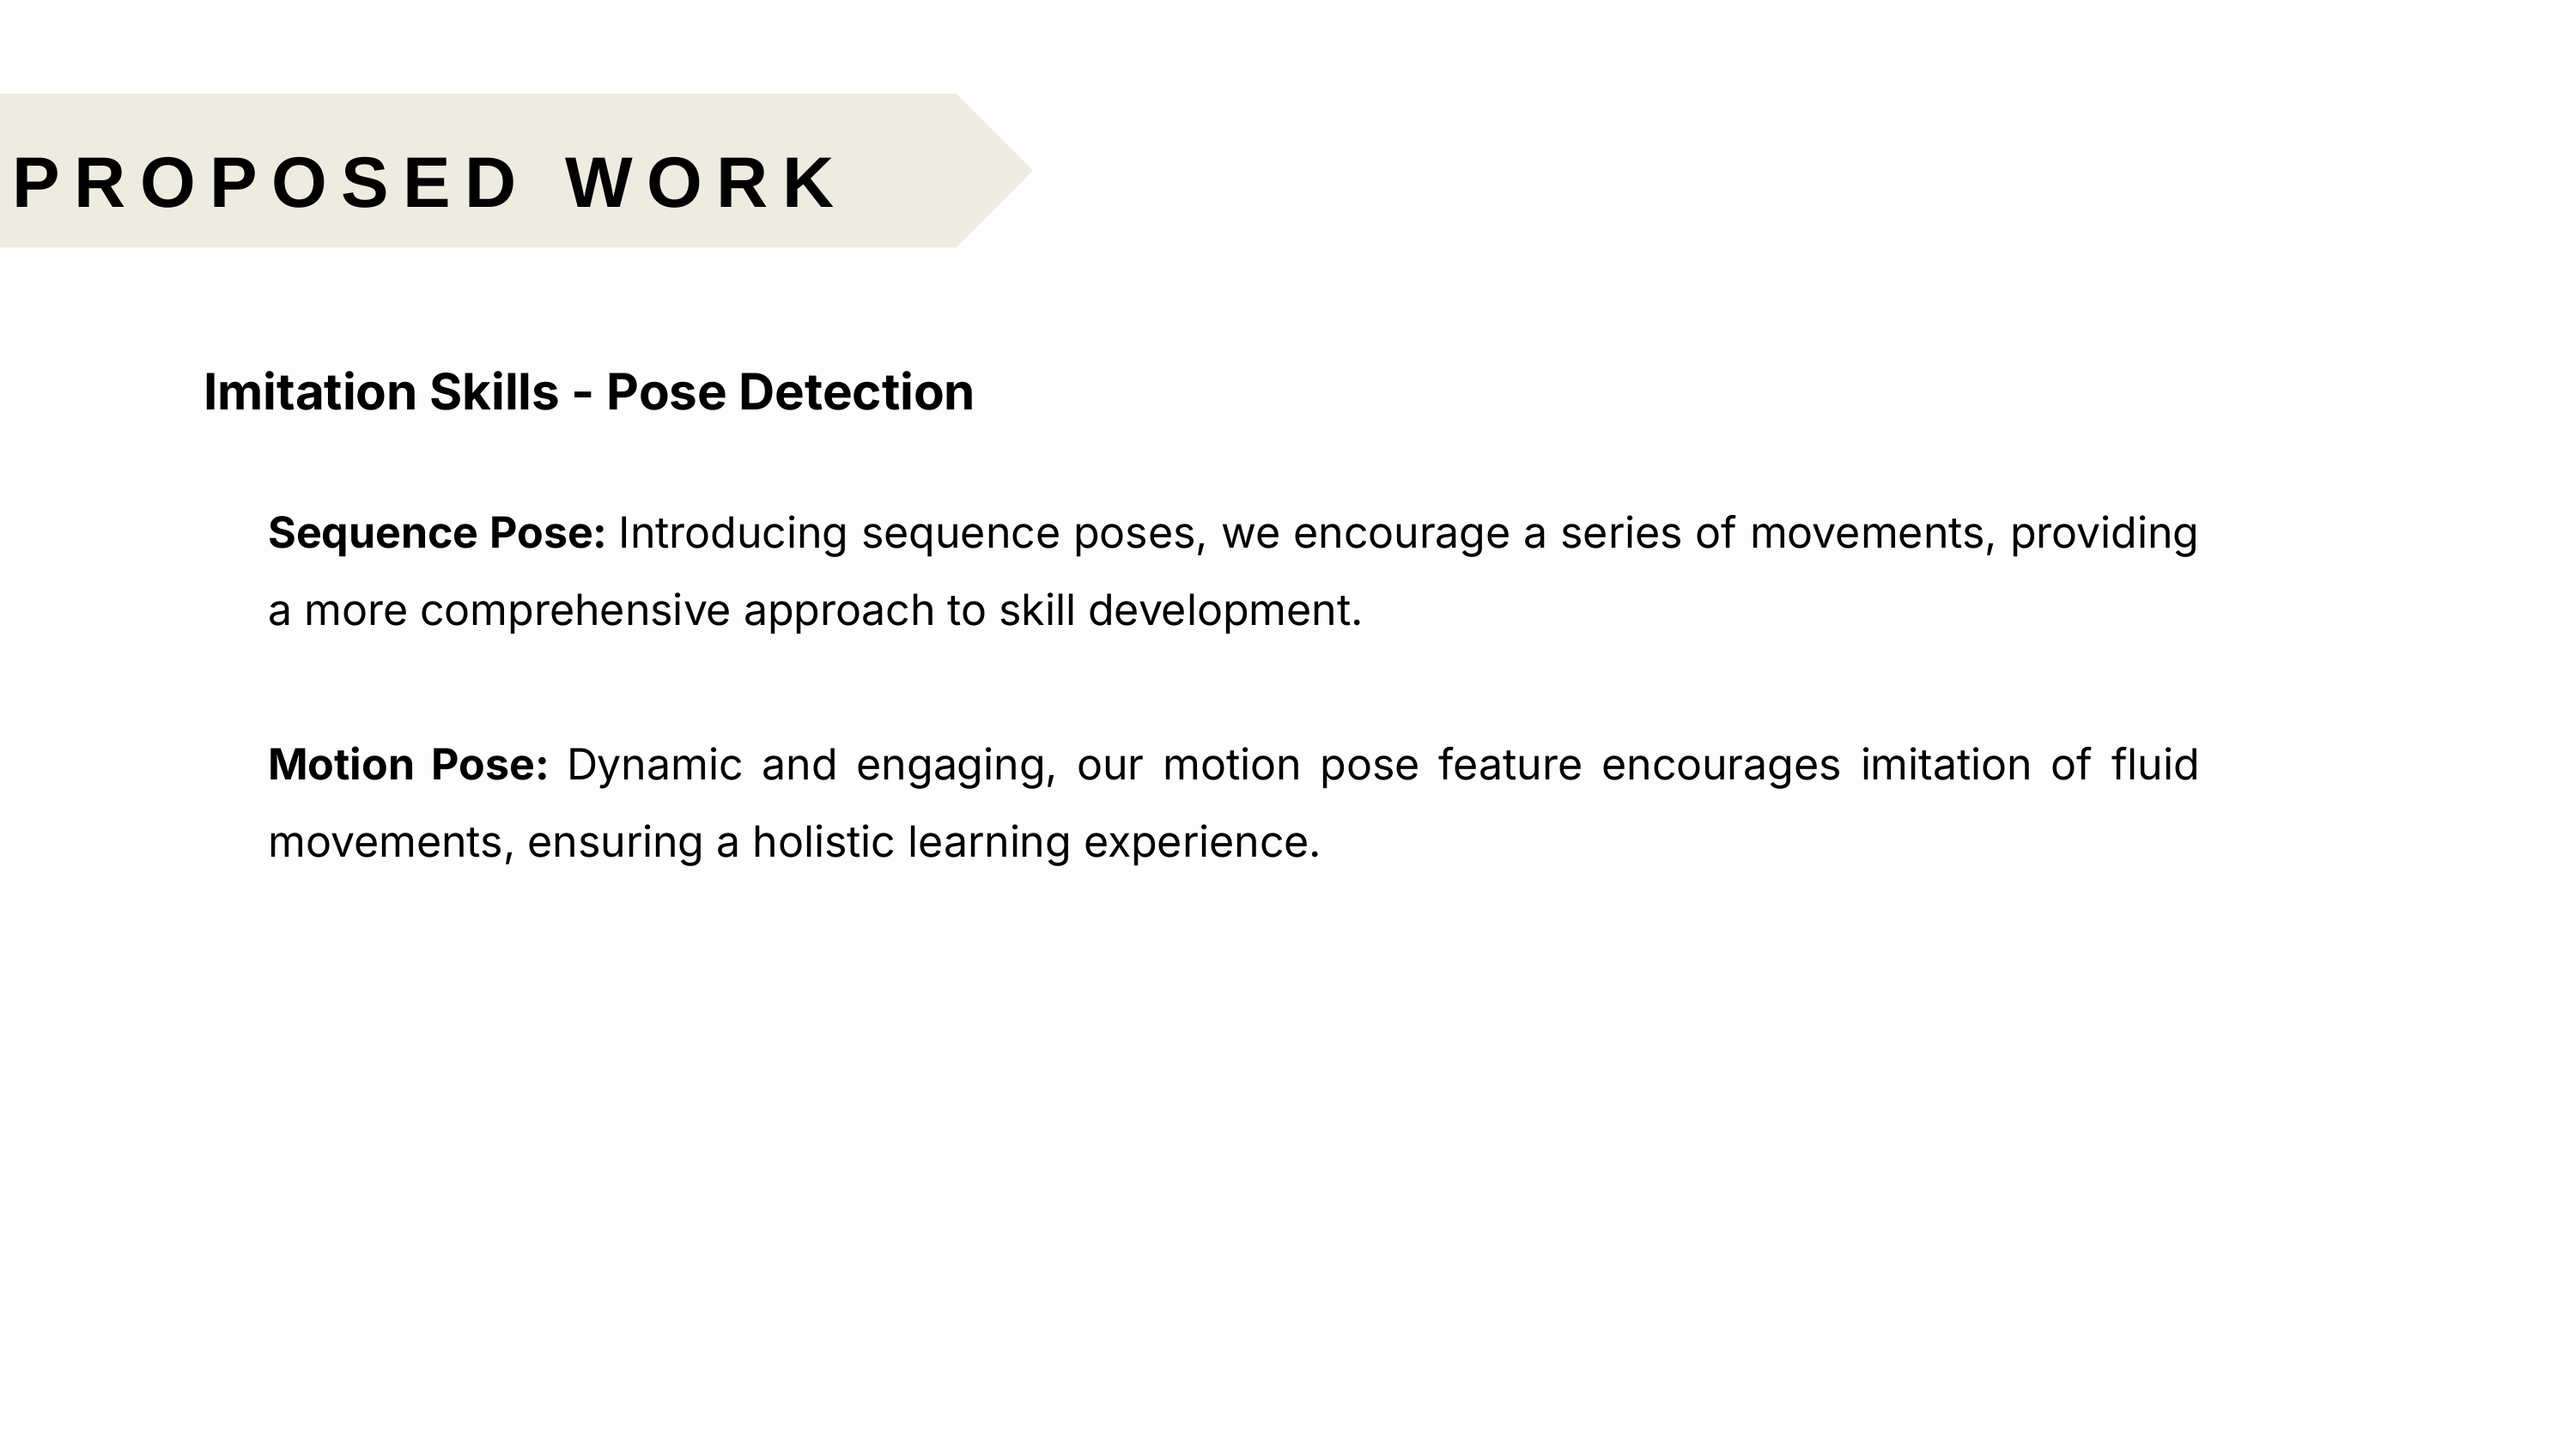

PROPOSED WORK
Imitation Skills - Pose Detection

Sequence Pose: Introducing sequence poses, we encourage a series of movements, providing a more comprehensive approach to skill development.

Motion Pose: Dynamic and engaging, our motion pose feature encourages imitation of fluid movements, ensuring a holistic learning experience.